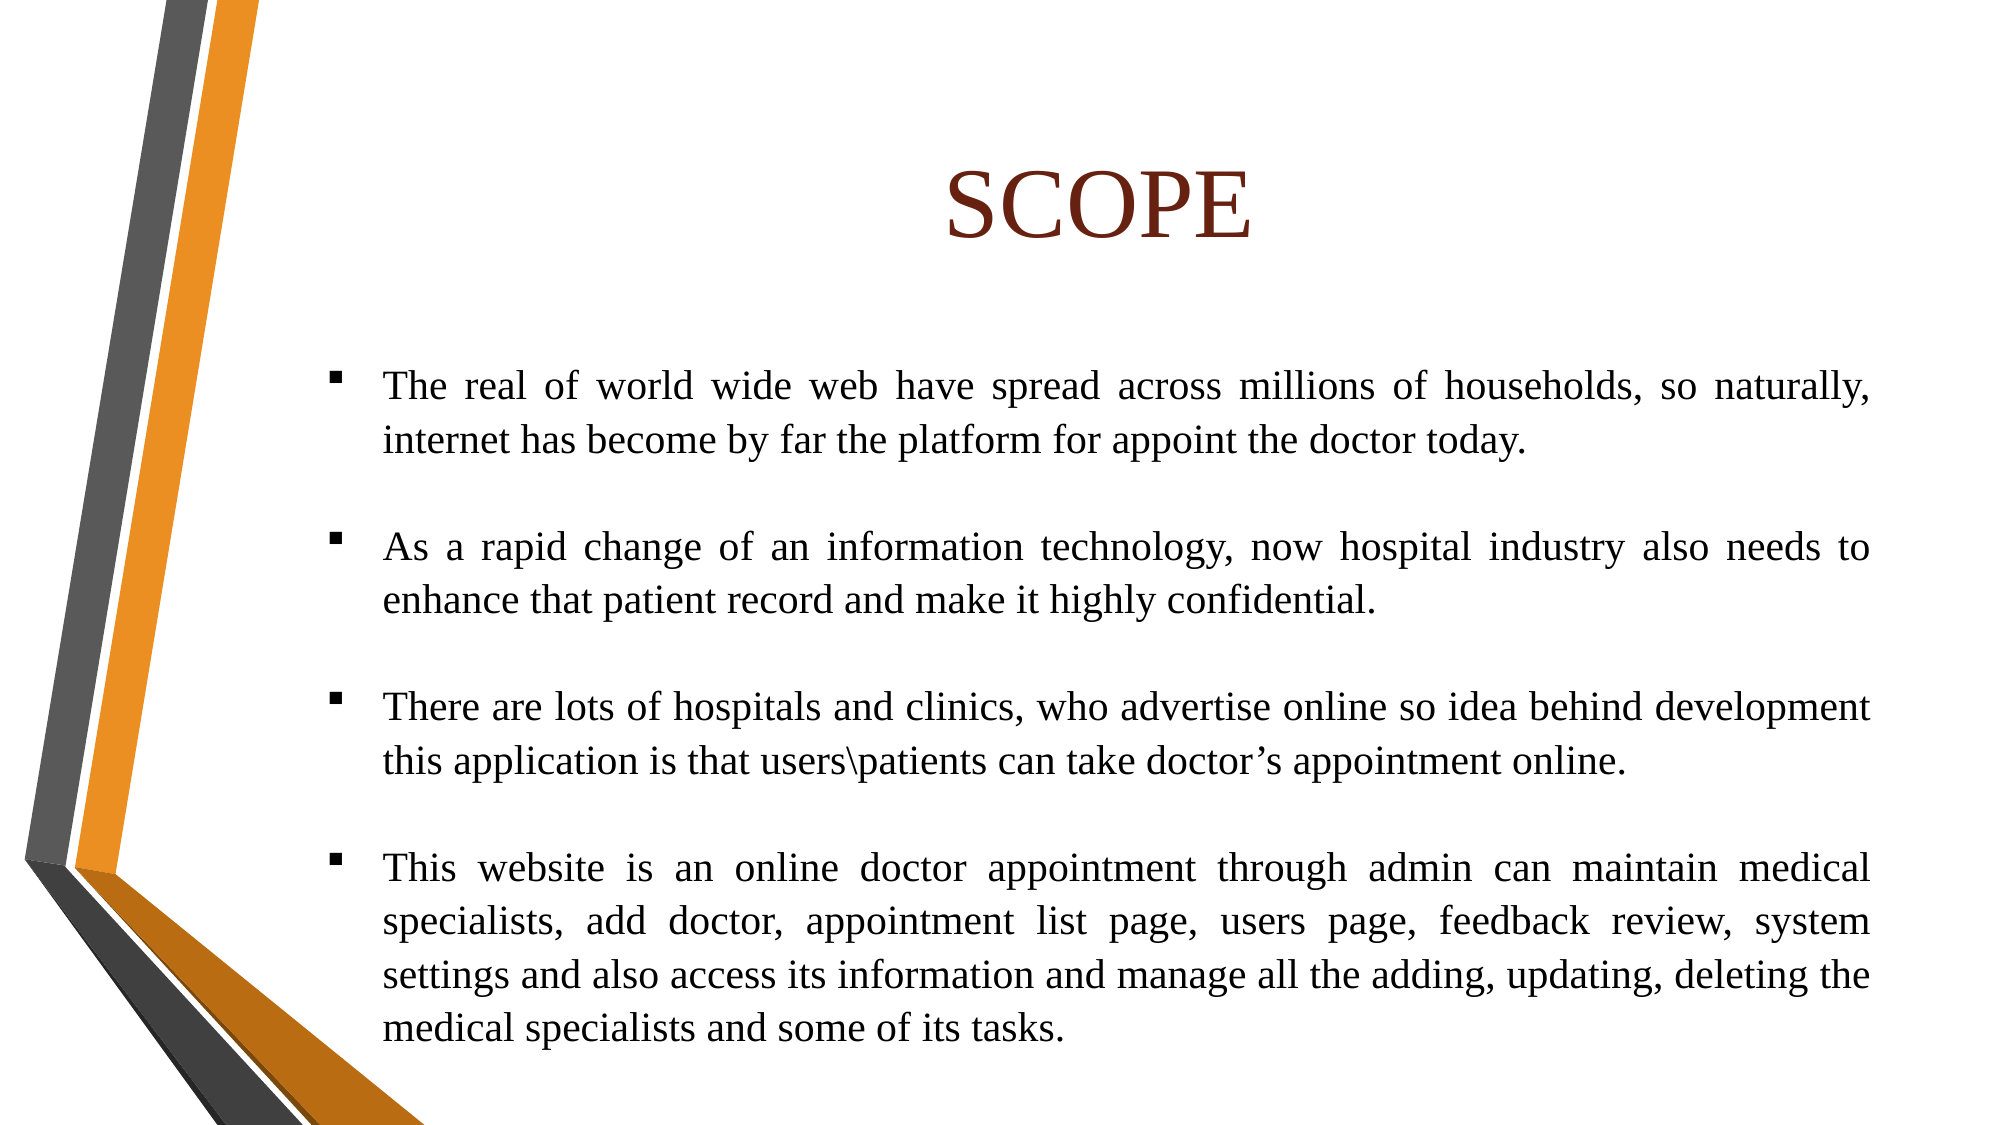

# SCOPE
The real of world wide web have spread across millions of households, so naturally, internet has become by far the platform for appoint the doctor today.

As a rapid change of an information technology, now hospital industry also needs to enhance that patient record and make it highly confidential.

There are lots of hospitals and clinics, who advertise online so idea behind development this application is that users\patients can take doctor’s appointment online.

This website is an online doctor appointment through admin can maintain medical specialists, add doctor, appointment list page, users page, feedback review, system settings and also access its information and manage all the adding, updating, deleting the medical specialists and some of its tasks.